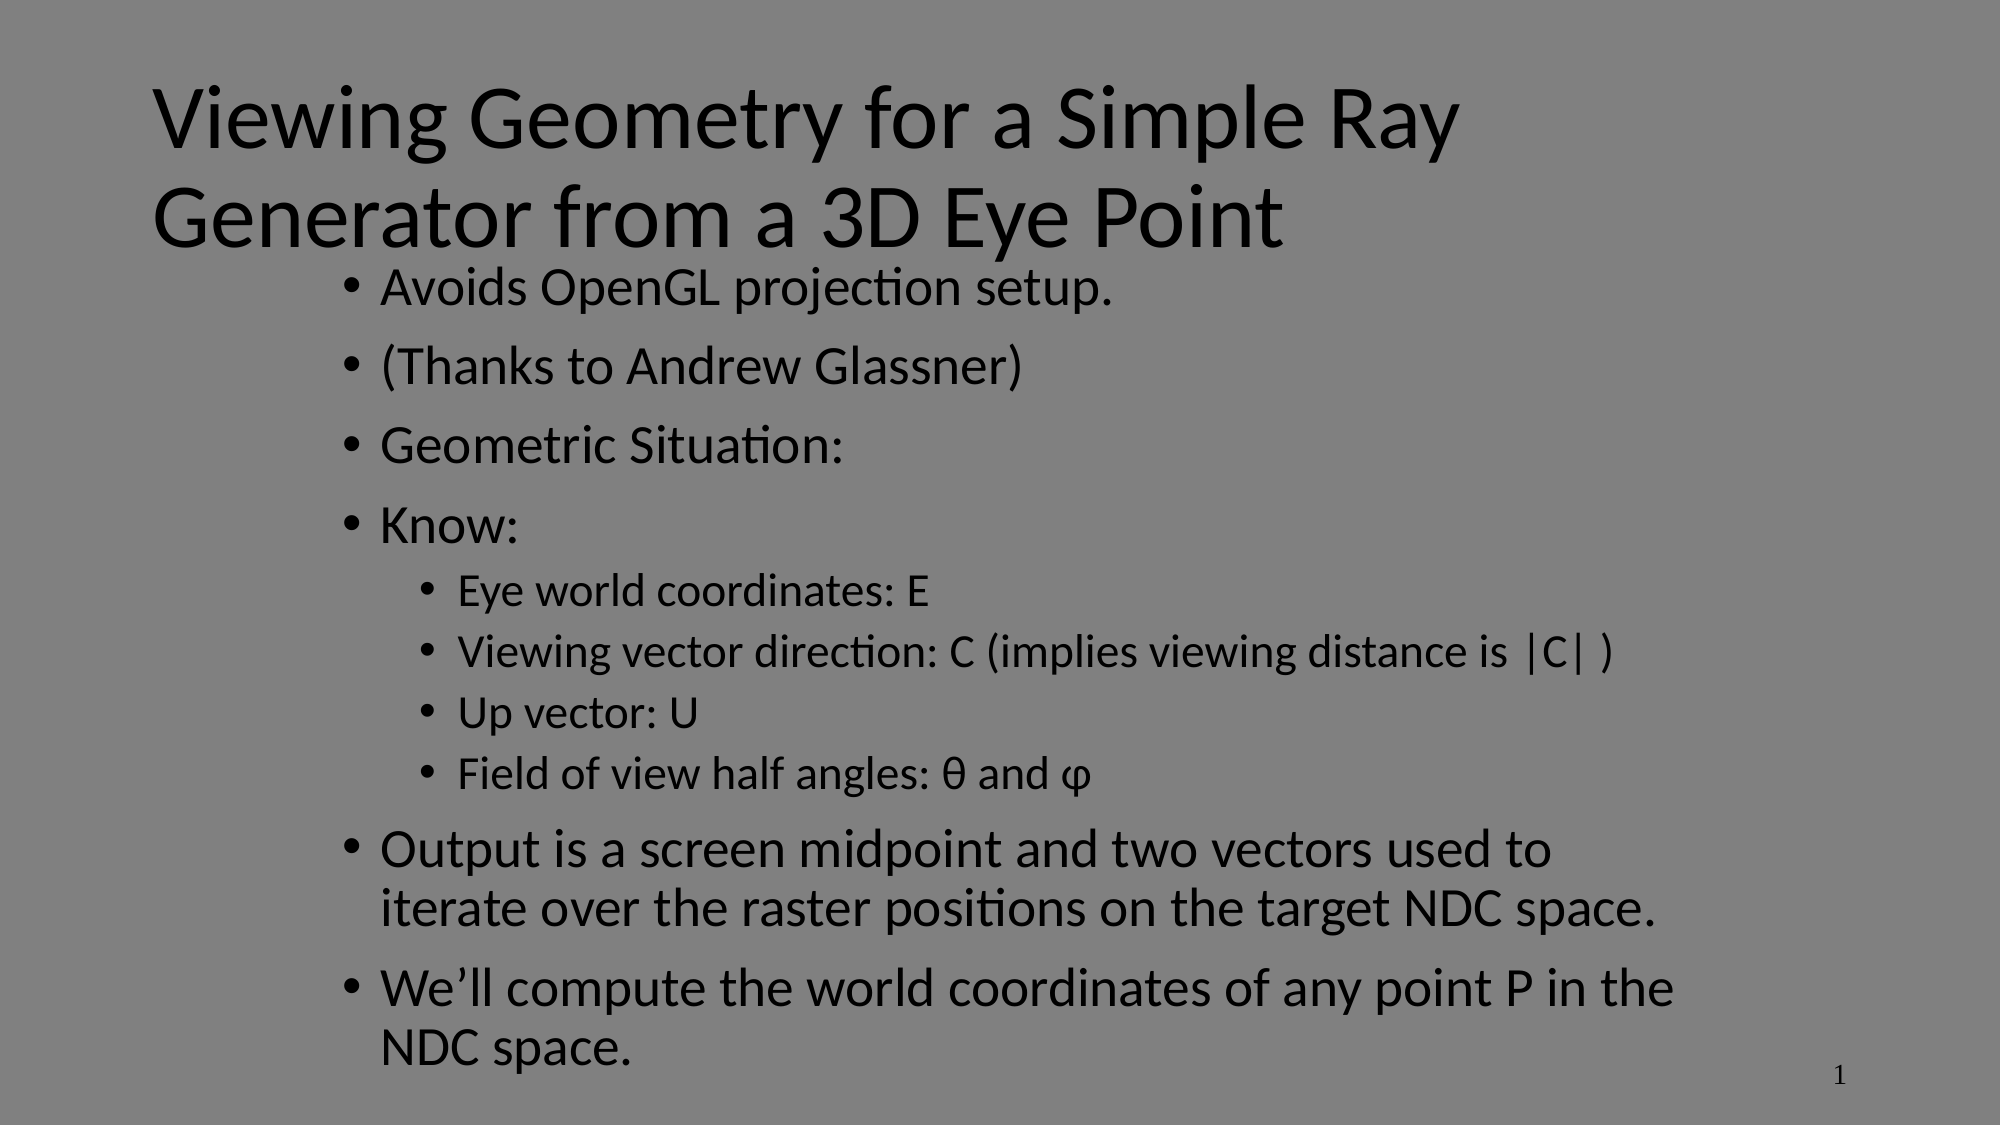

# Viewing Geometry for a Simple Ray Generator from a 3D Eye Point
Avoids OpenGL projection setup.
(Thanks to Andrew Glassner)
Geometric Situation:
Know:
Eye world coordinates: E
Viewing vector direction: C (implies viewing distance is |C| )
Up vector: U
Field of view half angles: θ and φ
Output is a screen midpoint and two vectors used to iterate over the raster positions on the target NDC space.
We’ll compute the world coordinates of any point P in the NDC space.
1